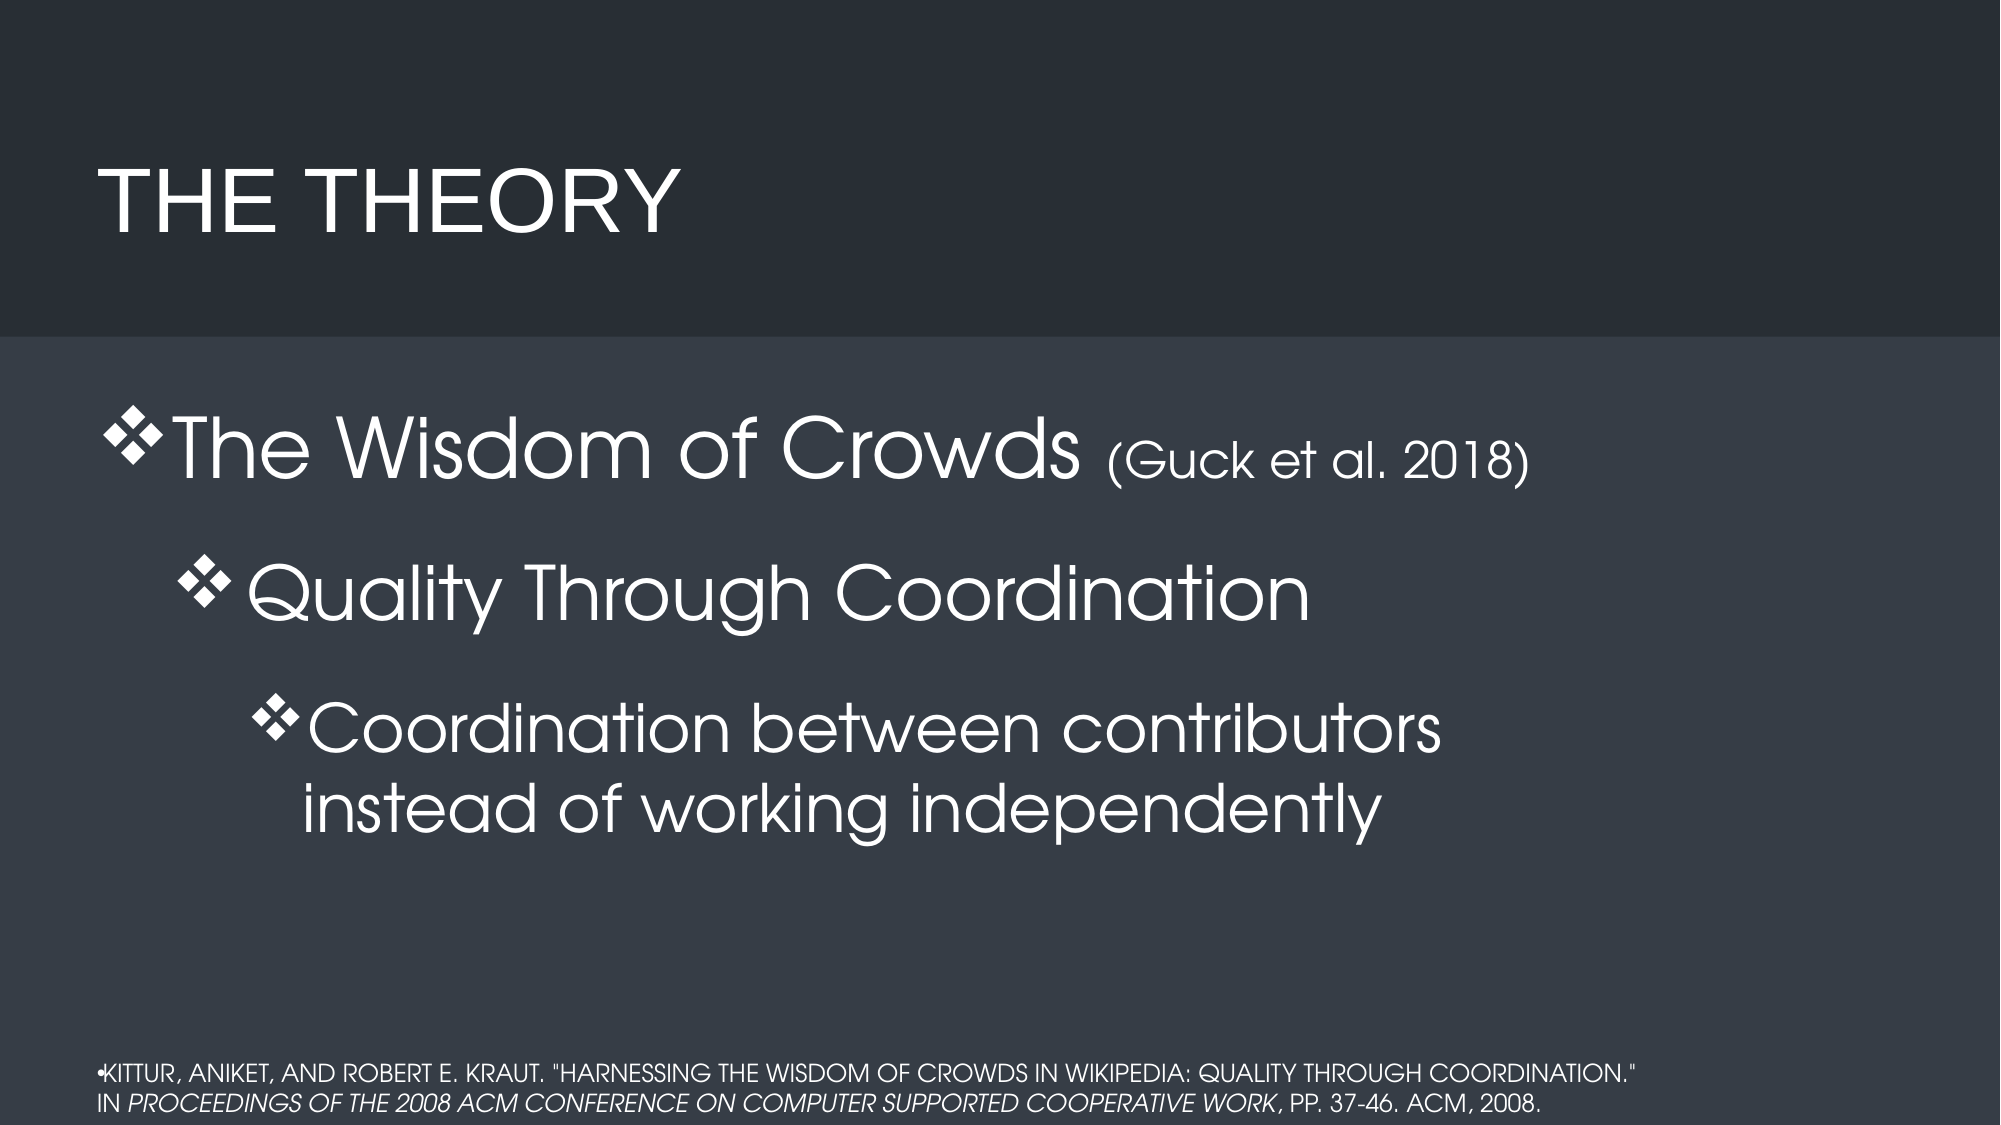

# The theory
The Wisdom of Crowds (Guck et al. 2018)
Quality Through Coordination
Coordination between contributors   instead of working independently
Kittur, Aniket, and Robert E. Kraut. "Harnessing the wisdom of crowds in wikipedia: quality through coordination." In Proceedings of the 2008 ACM conference on Computer supported cooperative work, pp. 37-46. ACM, 2008.